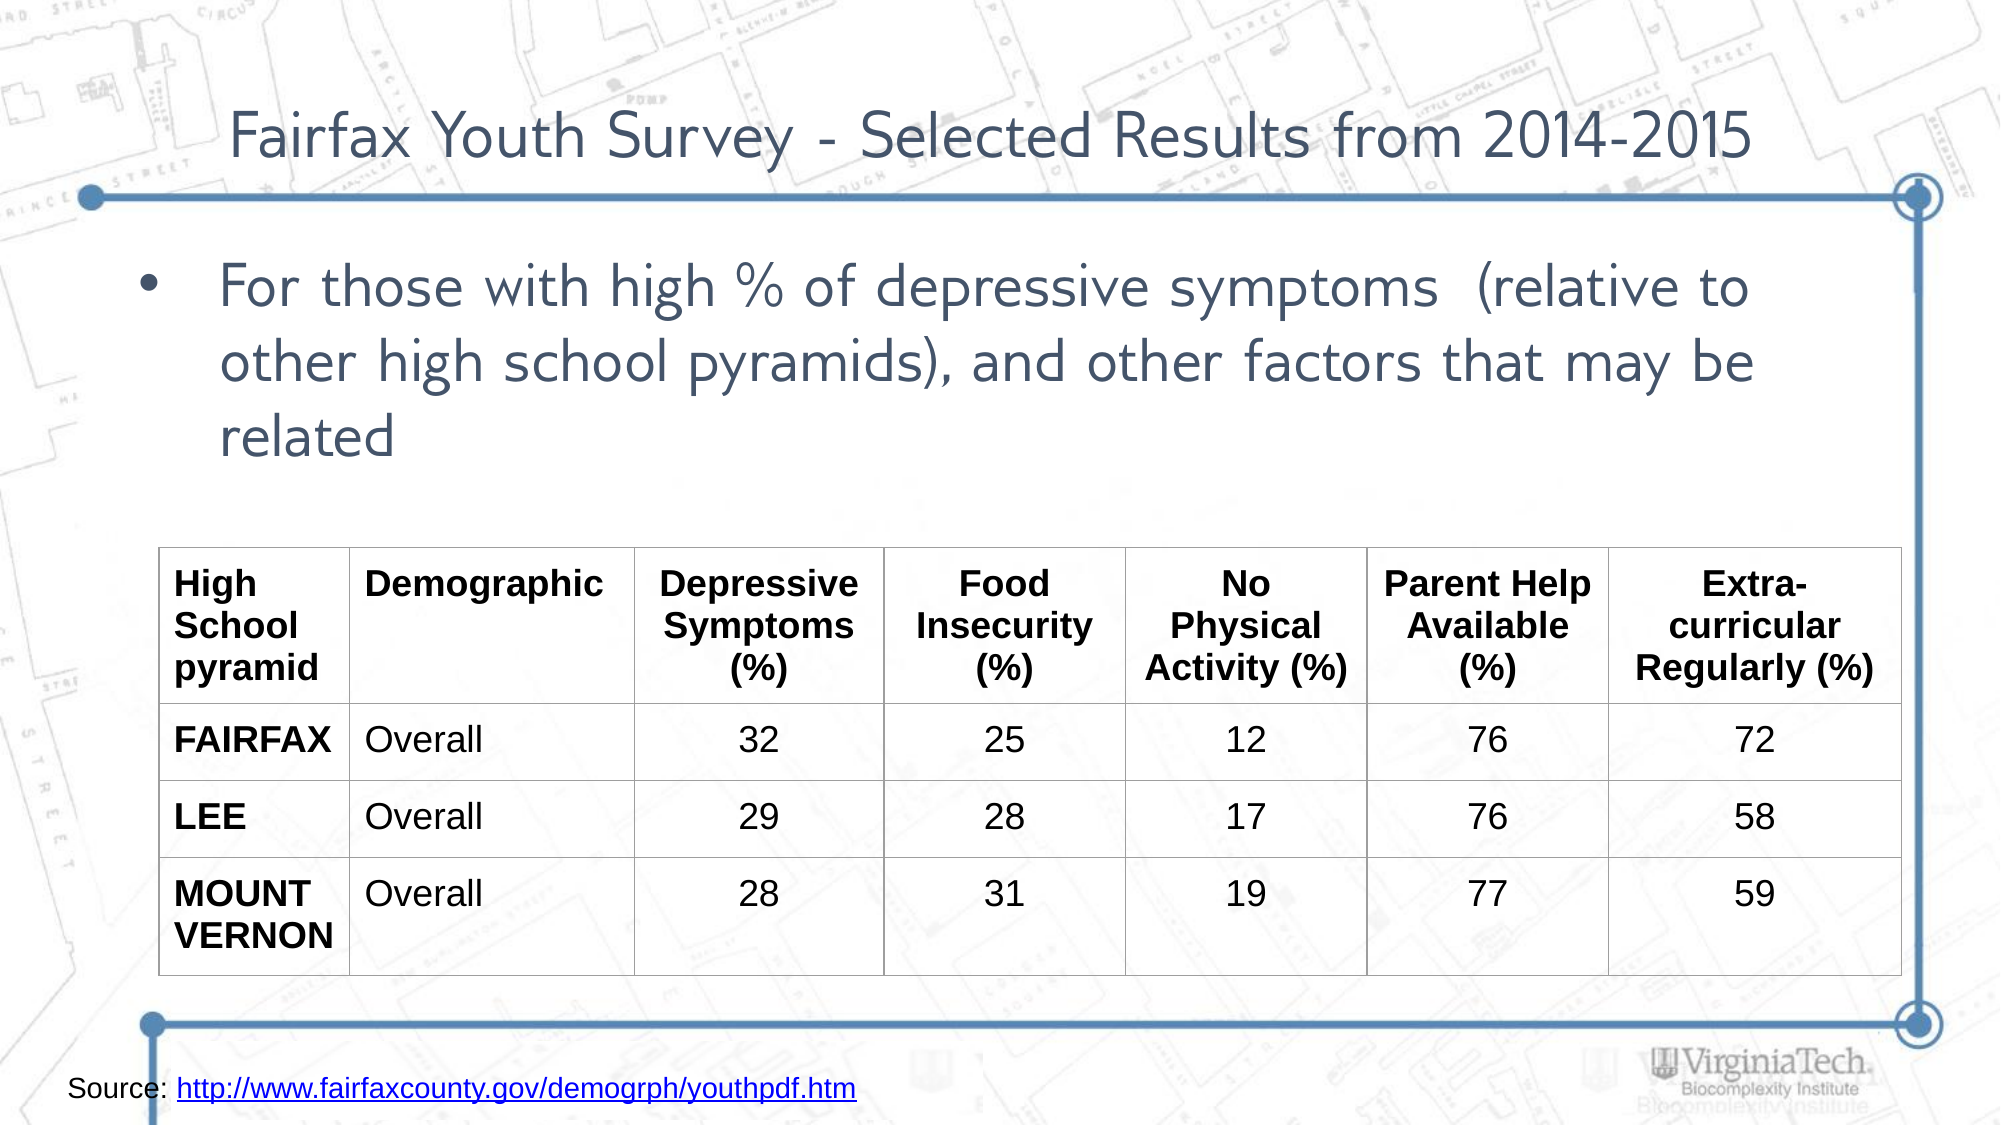

# Fairfax Youth Survey - Selected Results from 2014-2015
For those with high % of depressive symptoms  (relative to other high school pyramids), and other factors that may be related

| High School pyramid | Demographic | Depressive Symptoms (%) | Food Insecurity (%) | No Physical Activity (%) | Parent Help Available (%) | Extra- curricular Regularly (%) |
| --- | --- | --- | --- | --- | --- | --- |
| FAIRFAX | Overall | 32 | 25 | 12 | 76 | 72 |
| LEE | Overall | 29 | 28 | 17 | 76 | 58 |
| MOUNT VERNON | Overall | 28 | 31 | 19 | 77 | 59 |

Source: http://www.fairfaxcounty.gov/demogrph/youthpdf.htm